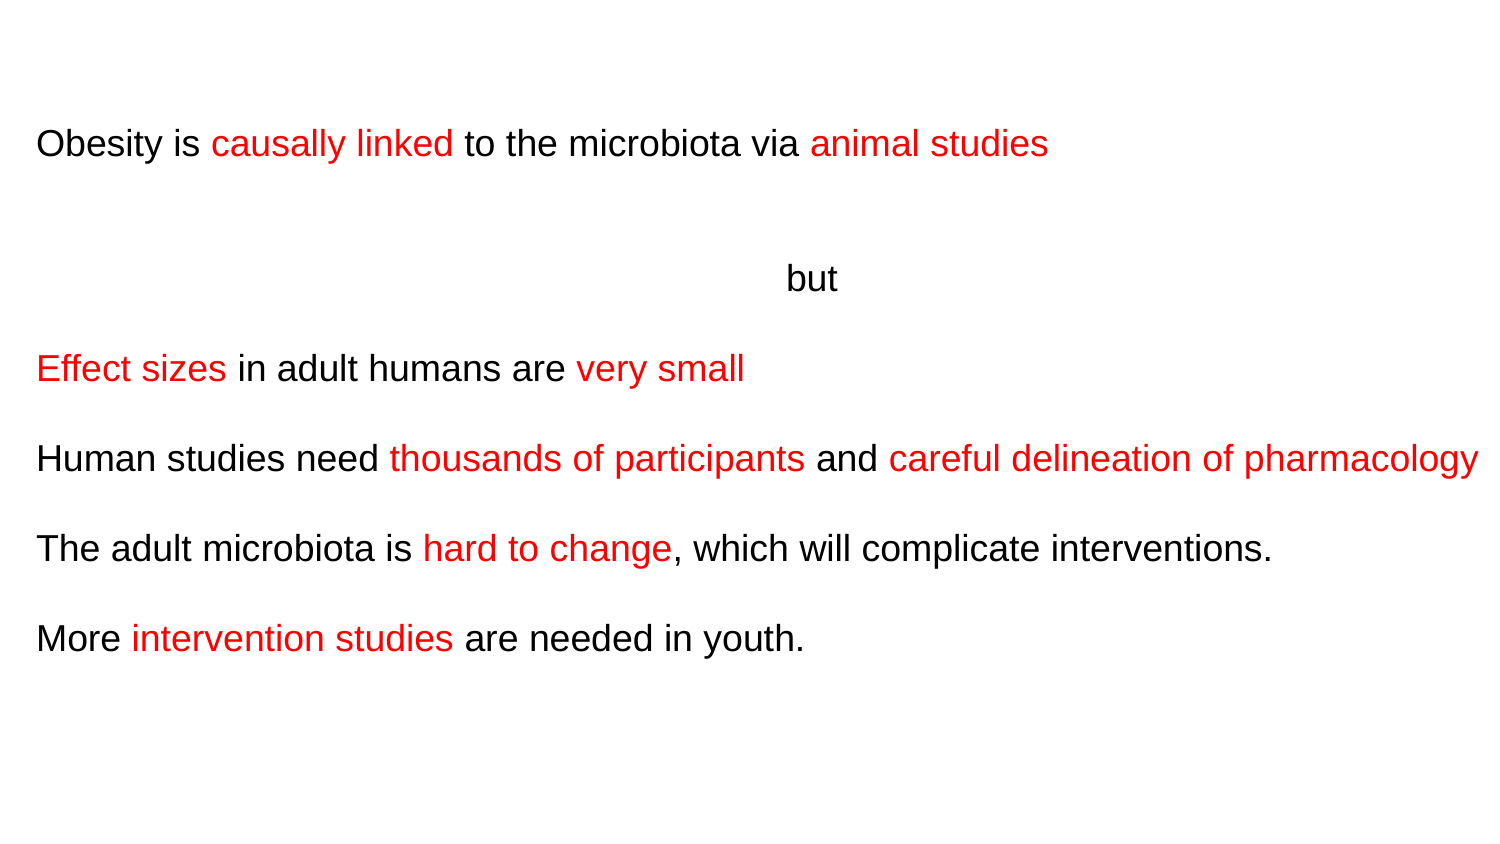

Obesity is causally linked to the microbiota via animal studies

					but

Effect sizes in adult humans are very small

Human studies need thousands of participants and careful delineation of pharmacology

The adult microbiota is hard to change, which will complicate interventions.

More intervention studies are needed in youth.